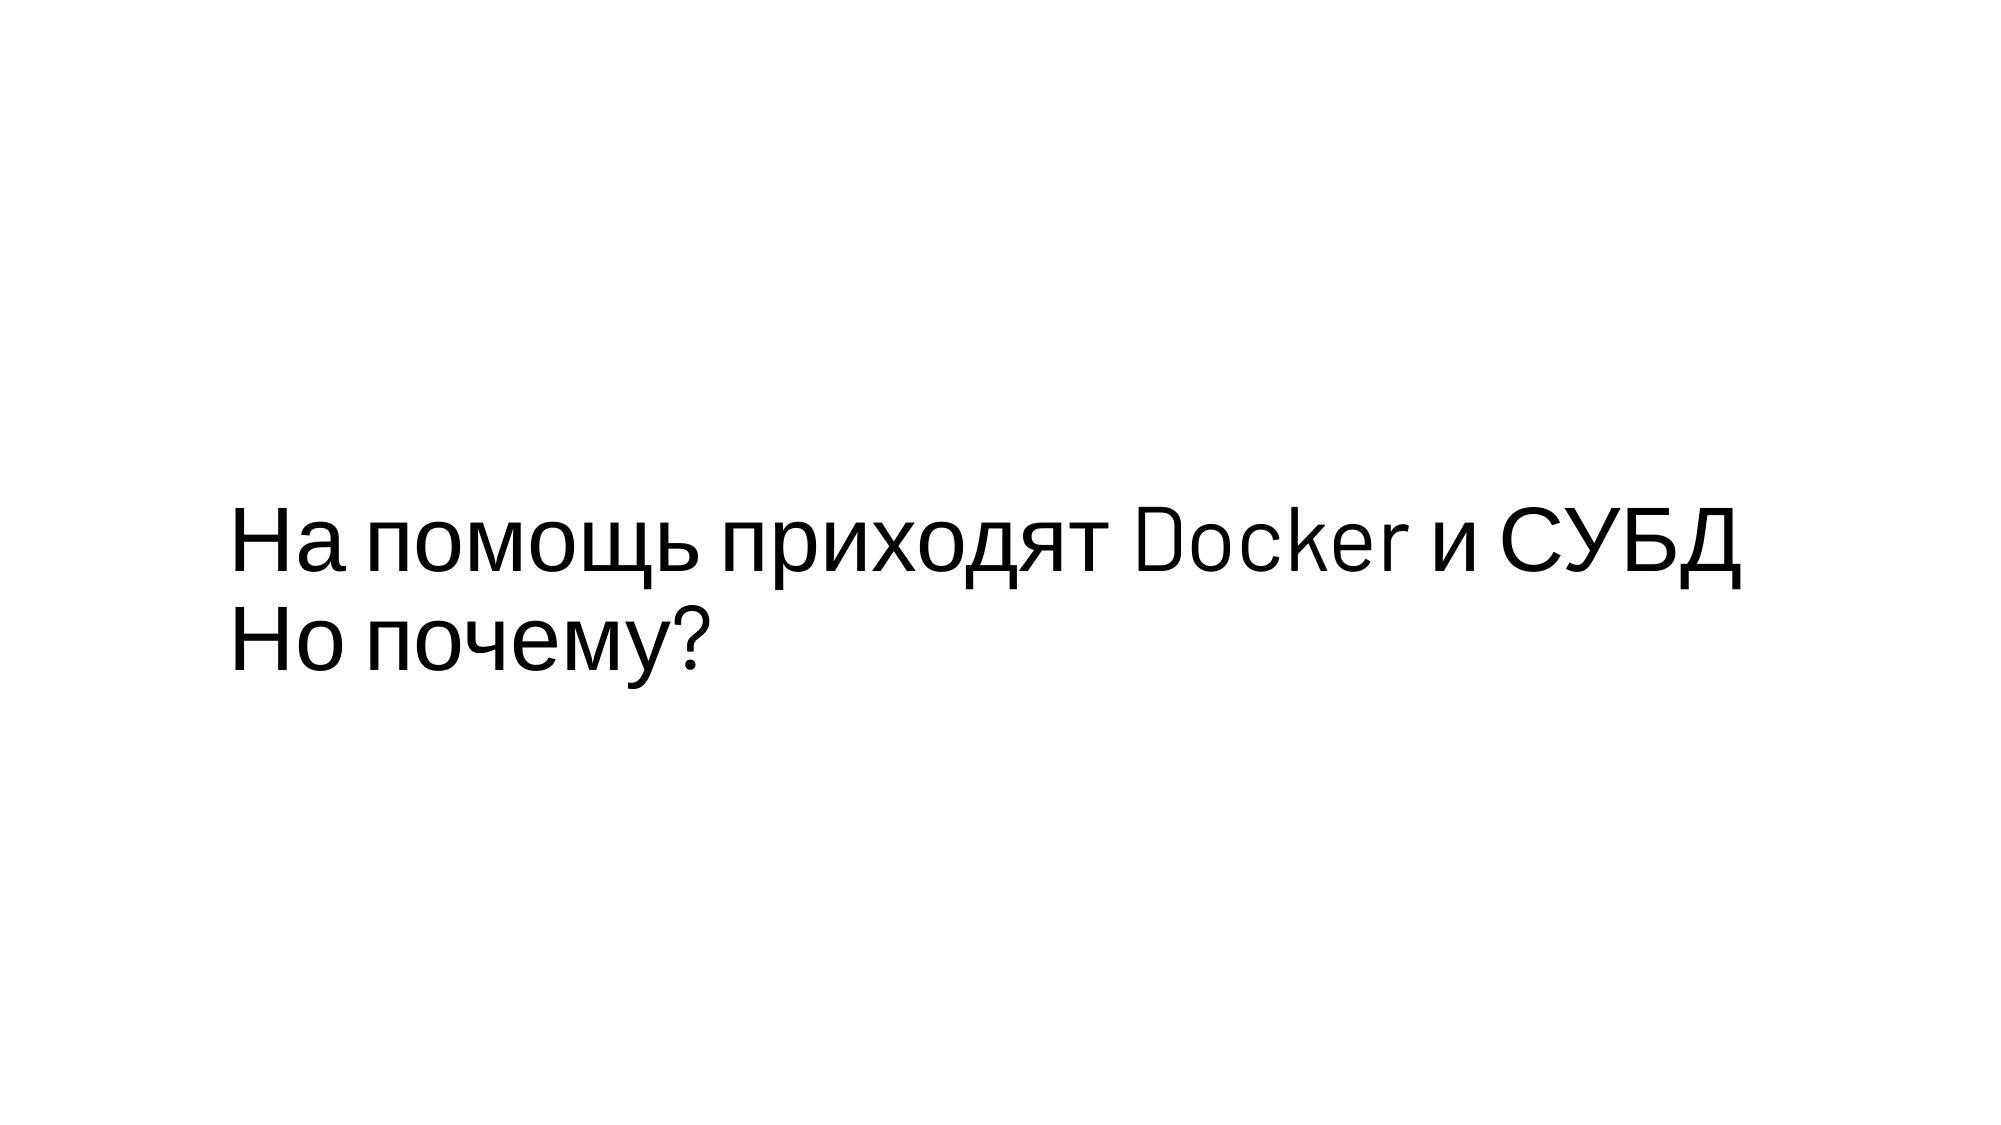

# На помощь приходят Docker и СУБД Но почему?